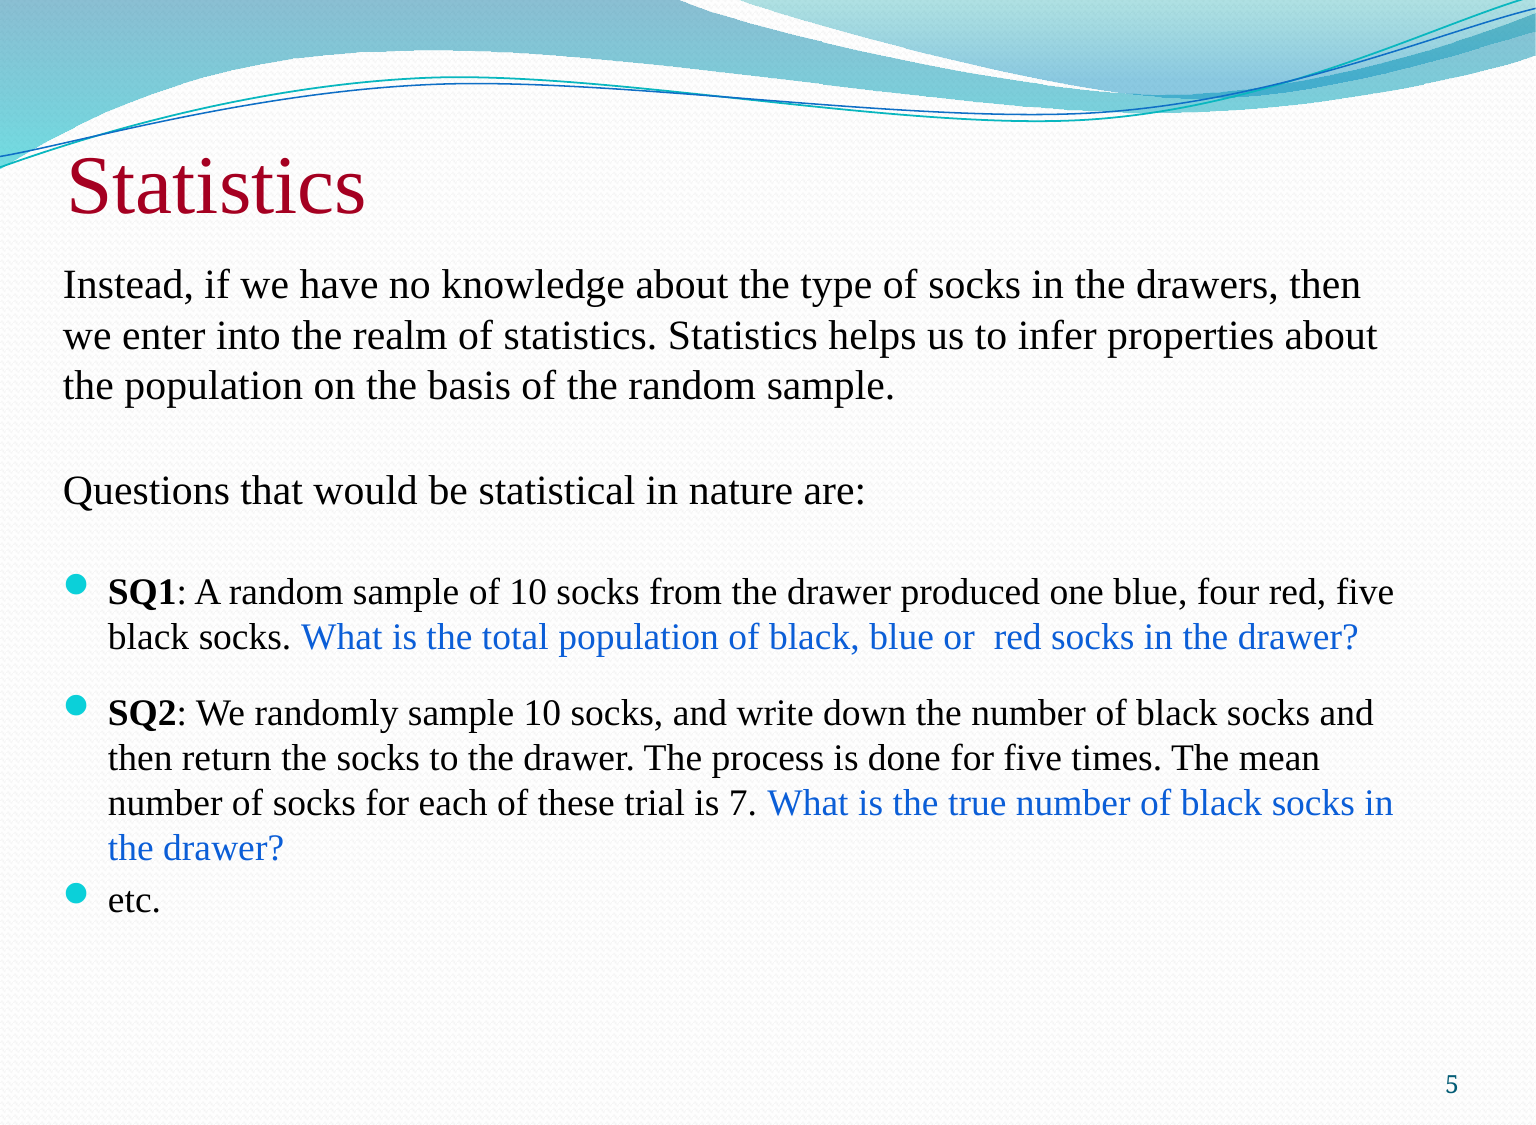

# Statistics
Instead, if we have no knowledge about the type of socks in the drawers, then we enter into the realm of statistics. Statistics helps us to infer properties about the population on the basis of the random sample.

Questions that would be statistical in nature are:

SQ1: A random sample of 10 socks from the drawer produced one blue, four red, five black socks. What is the total population of black, blue or  red socks in the drawer?

SQ2: We randomly sample 10 socks, and write down the number of black socks and then return the socks to the drawer. The process is done for five times. The mean number of socks for each of these trial is 7. What is the true number of black socks in the drawer?
etc.
5